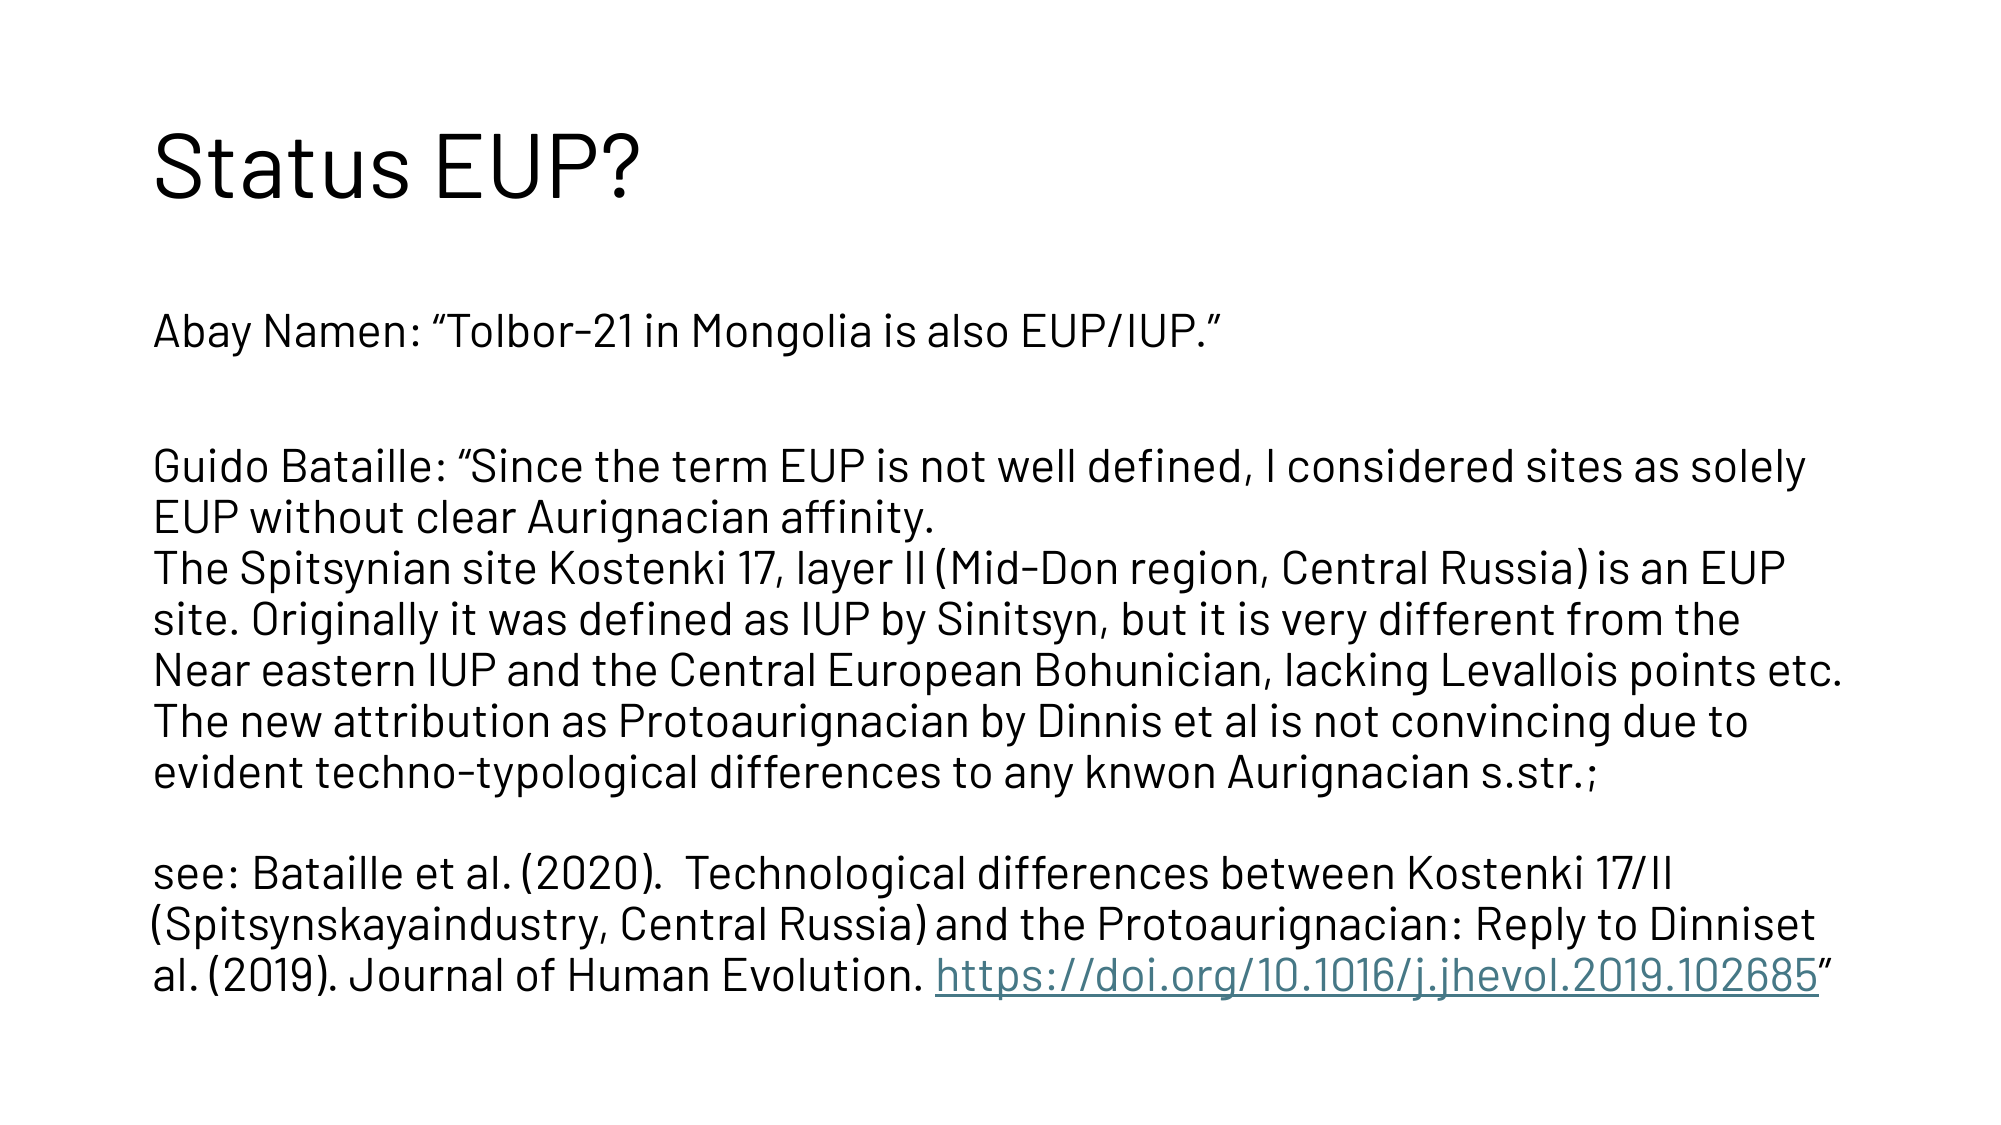

# Status EUP?
Abay Namen: “Tolbor-21 in Mongolia is also EUP/IUP.”

Guido Bataille: “Since the term EUP is not well defined, I considered sites as solely EUP without clear Aurignacian affinity.
The Spitsynian site Kostenki 17, layer II (Mid-Don region, Central Russia) is an EUP site. Originally it was defined as IUP by Sinitsyn, but it is very different from the Near eastern IUP and the Central European Bohunician, lacking Levallois points etc. The new attribution as Protoaurignacian by Dinnis et al is not convincing due to evident techno-typological differences to any knwon Aurignacian s.str.;
see: Bataille et al. (2020).  Technological differences between Kostenki 17/II (Spitsynskayaindustry, Central Russia) and the Protoaurignacian: Reply to Dinniset al. (2019). Journal of Human Evolution. https://doi.org/10.1016/j.jhevol.2019.102685”